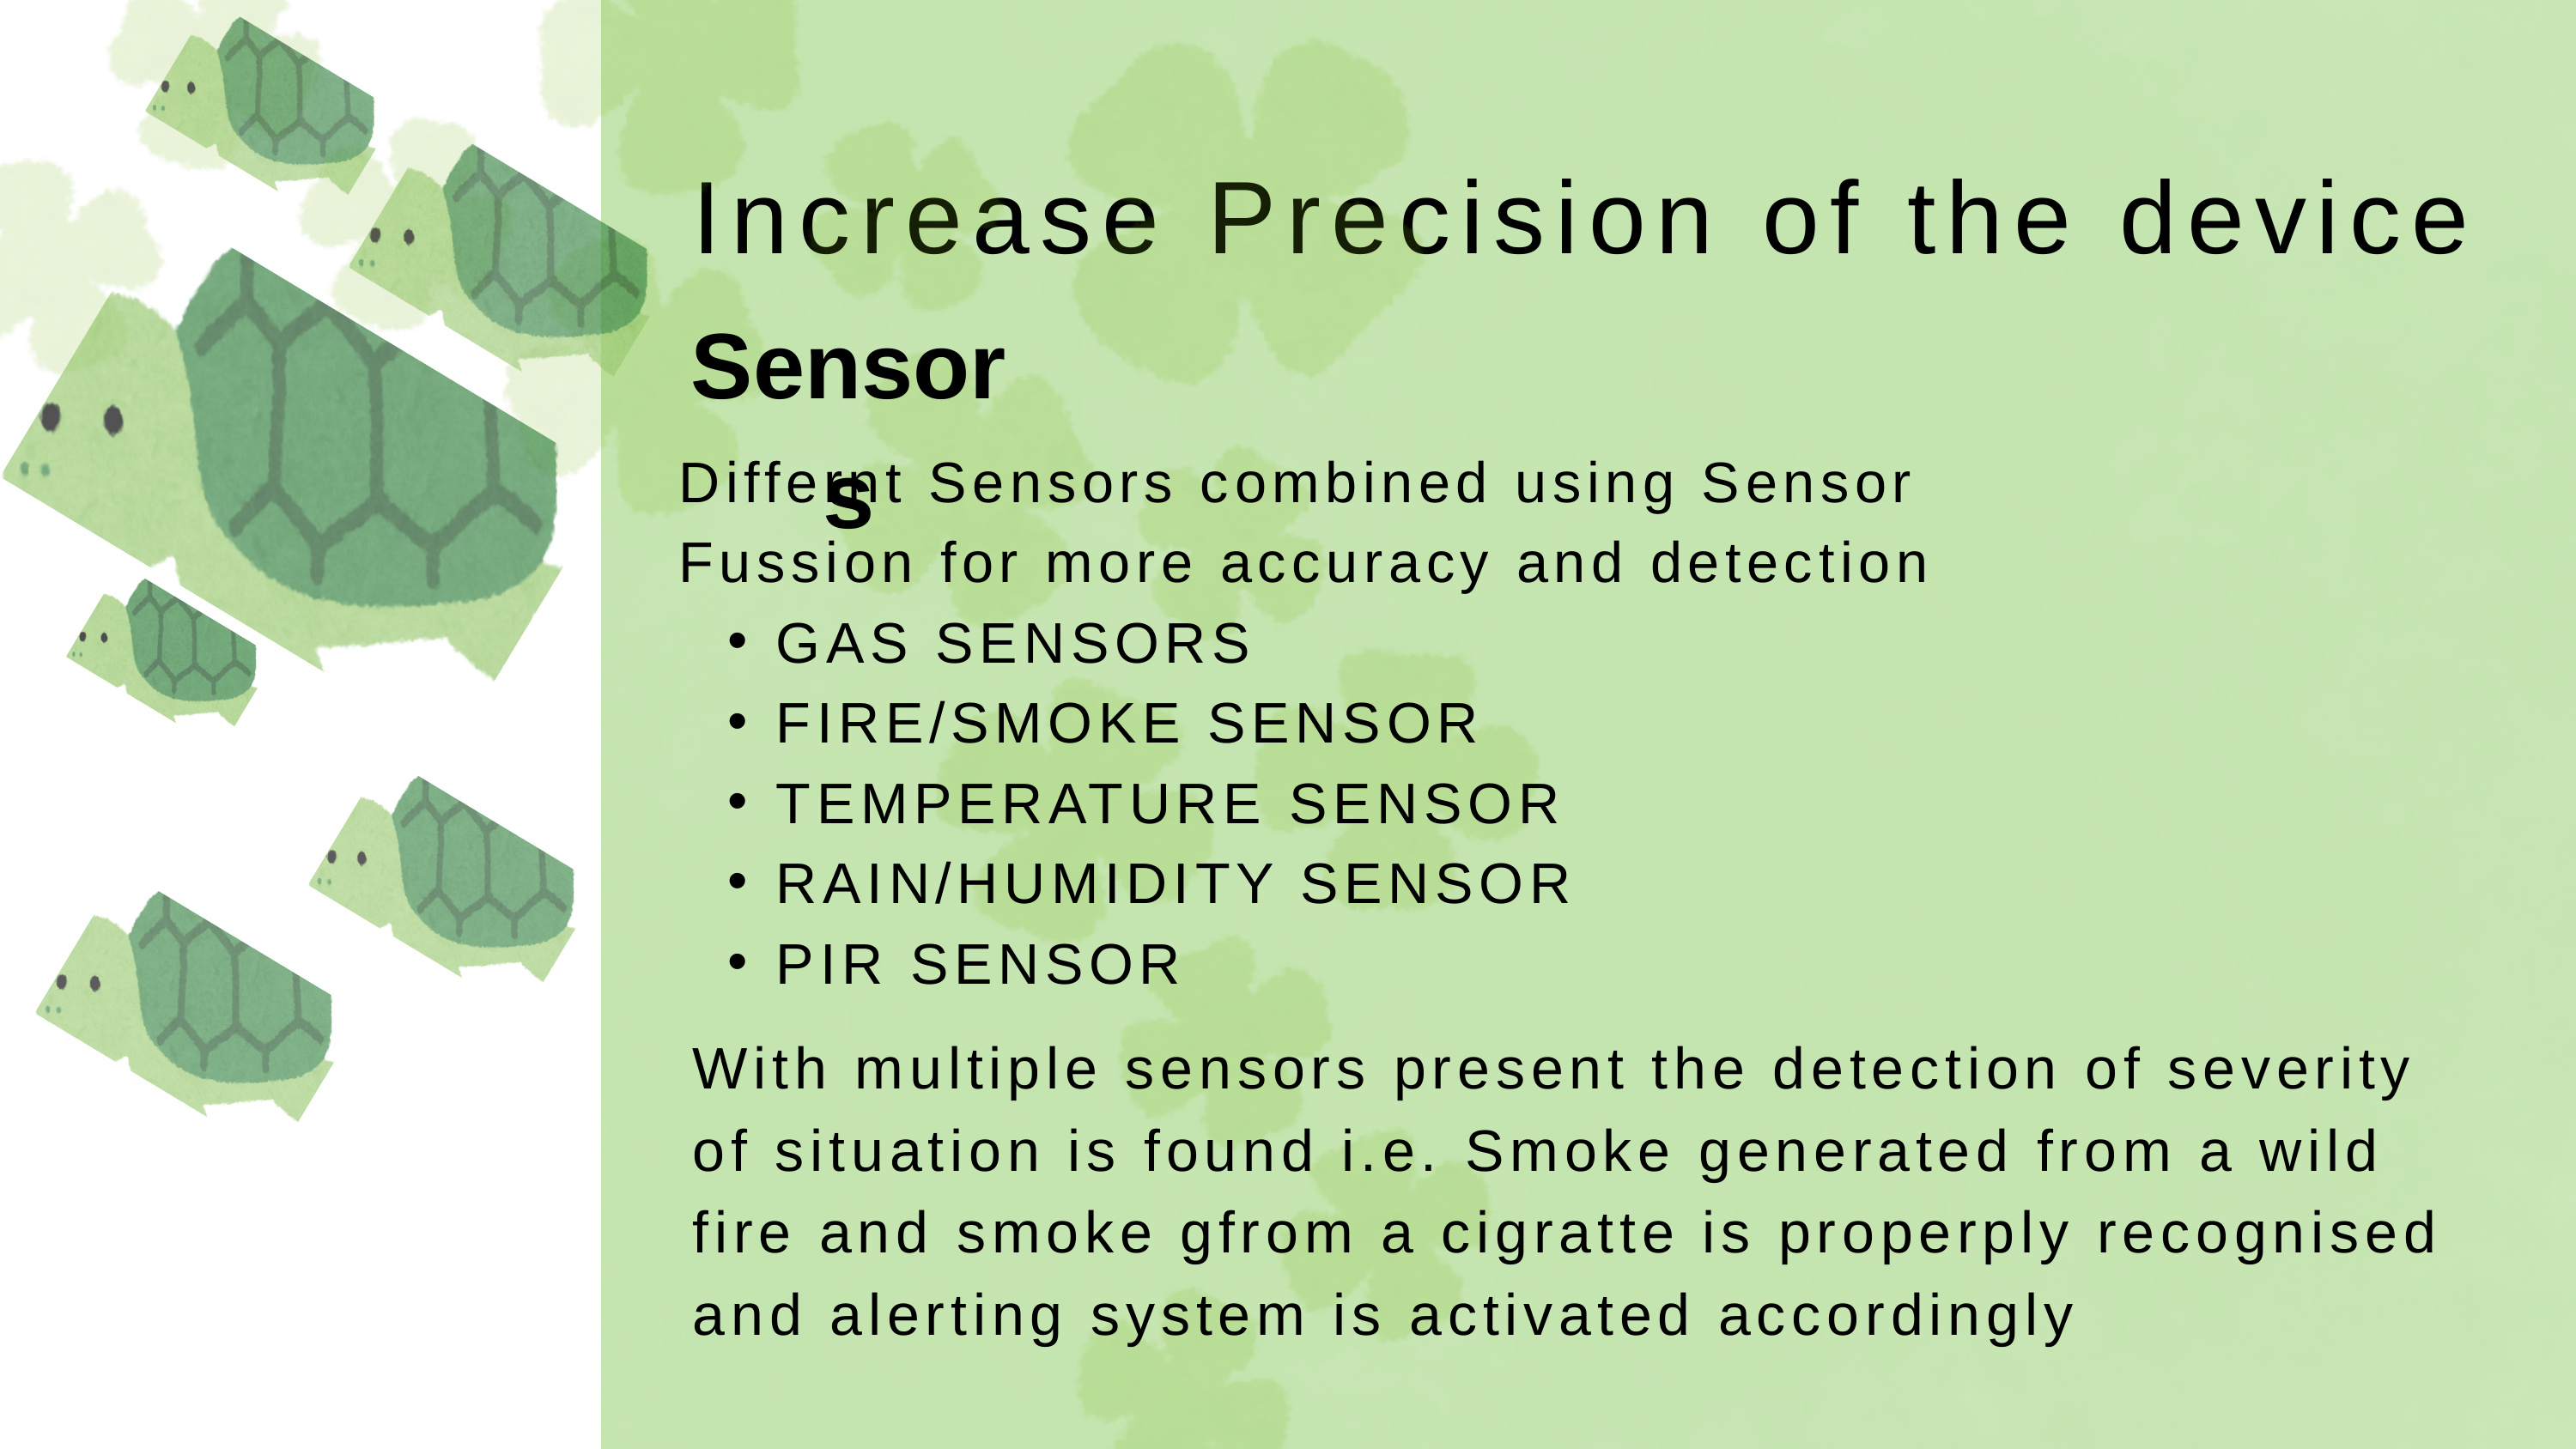

Increase Precision of the device
Sensors
Differnt Sensors combined using Sensor Fussion for more accuracy and detection
GAS SENSORS
FIRE/SMOKE SENSOR
TEMPERATURE SENSOR
RAIN/HUMIDITY SENSOR
PIR SENSOR

With multiple sensors present the detection of severity of situation is found i.e. Smoke generated from a wild fire and smoke gfrom a cigratte is properply recognised and alerting system is activated accordingly